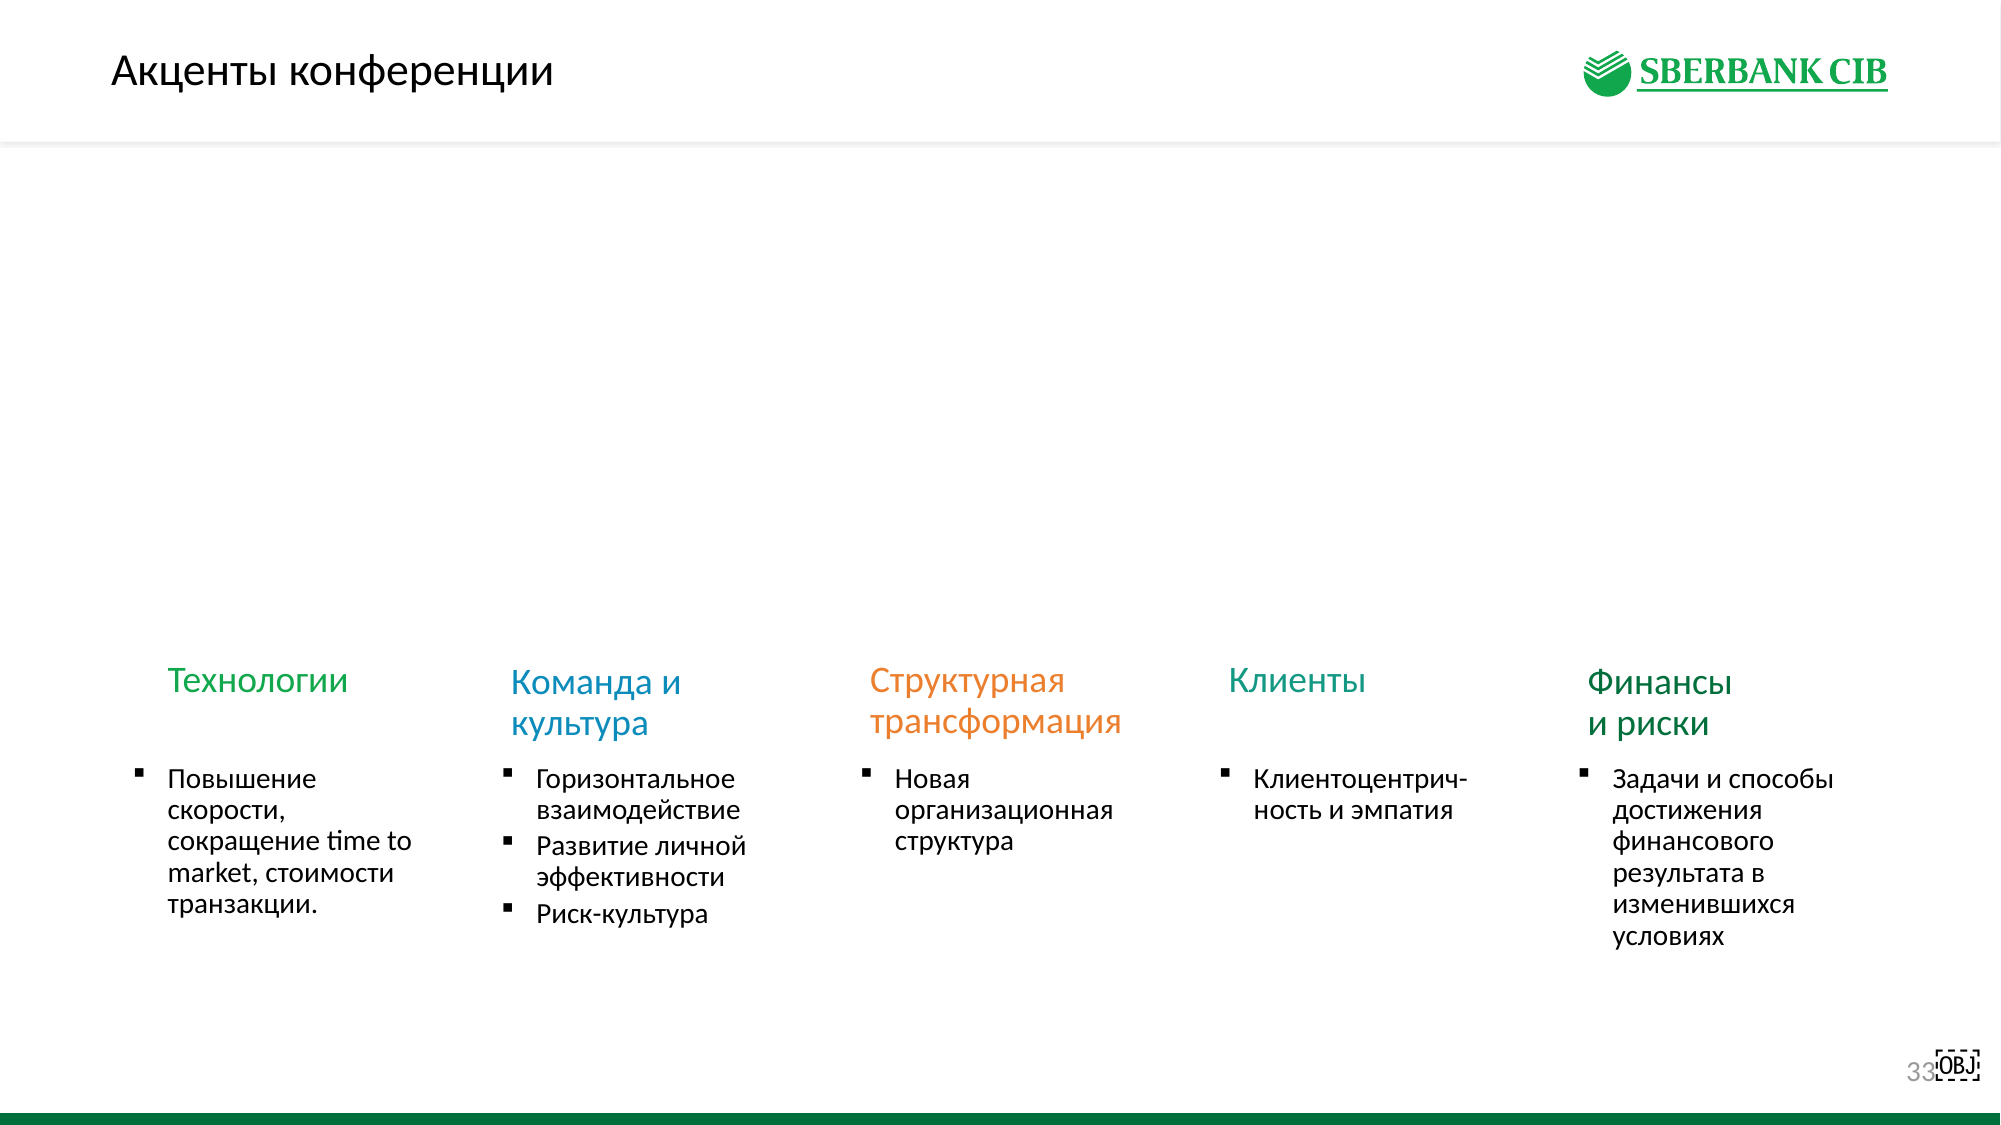

# Акценты конференции

Технологии
Структурная трансформация

Клиенты

Команда и культура

Финансы
и риски

Повышение скорости, сокращение time to market, стоимости транзакции.

Горизонтальное взаимодействие
Развитие личной эффективности
Риск-культура

Клиентоцентрич-ность и эмпатия

Задачи и способы достижения финансового результата в изменившихся условиях
Новая организационная структура